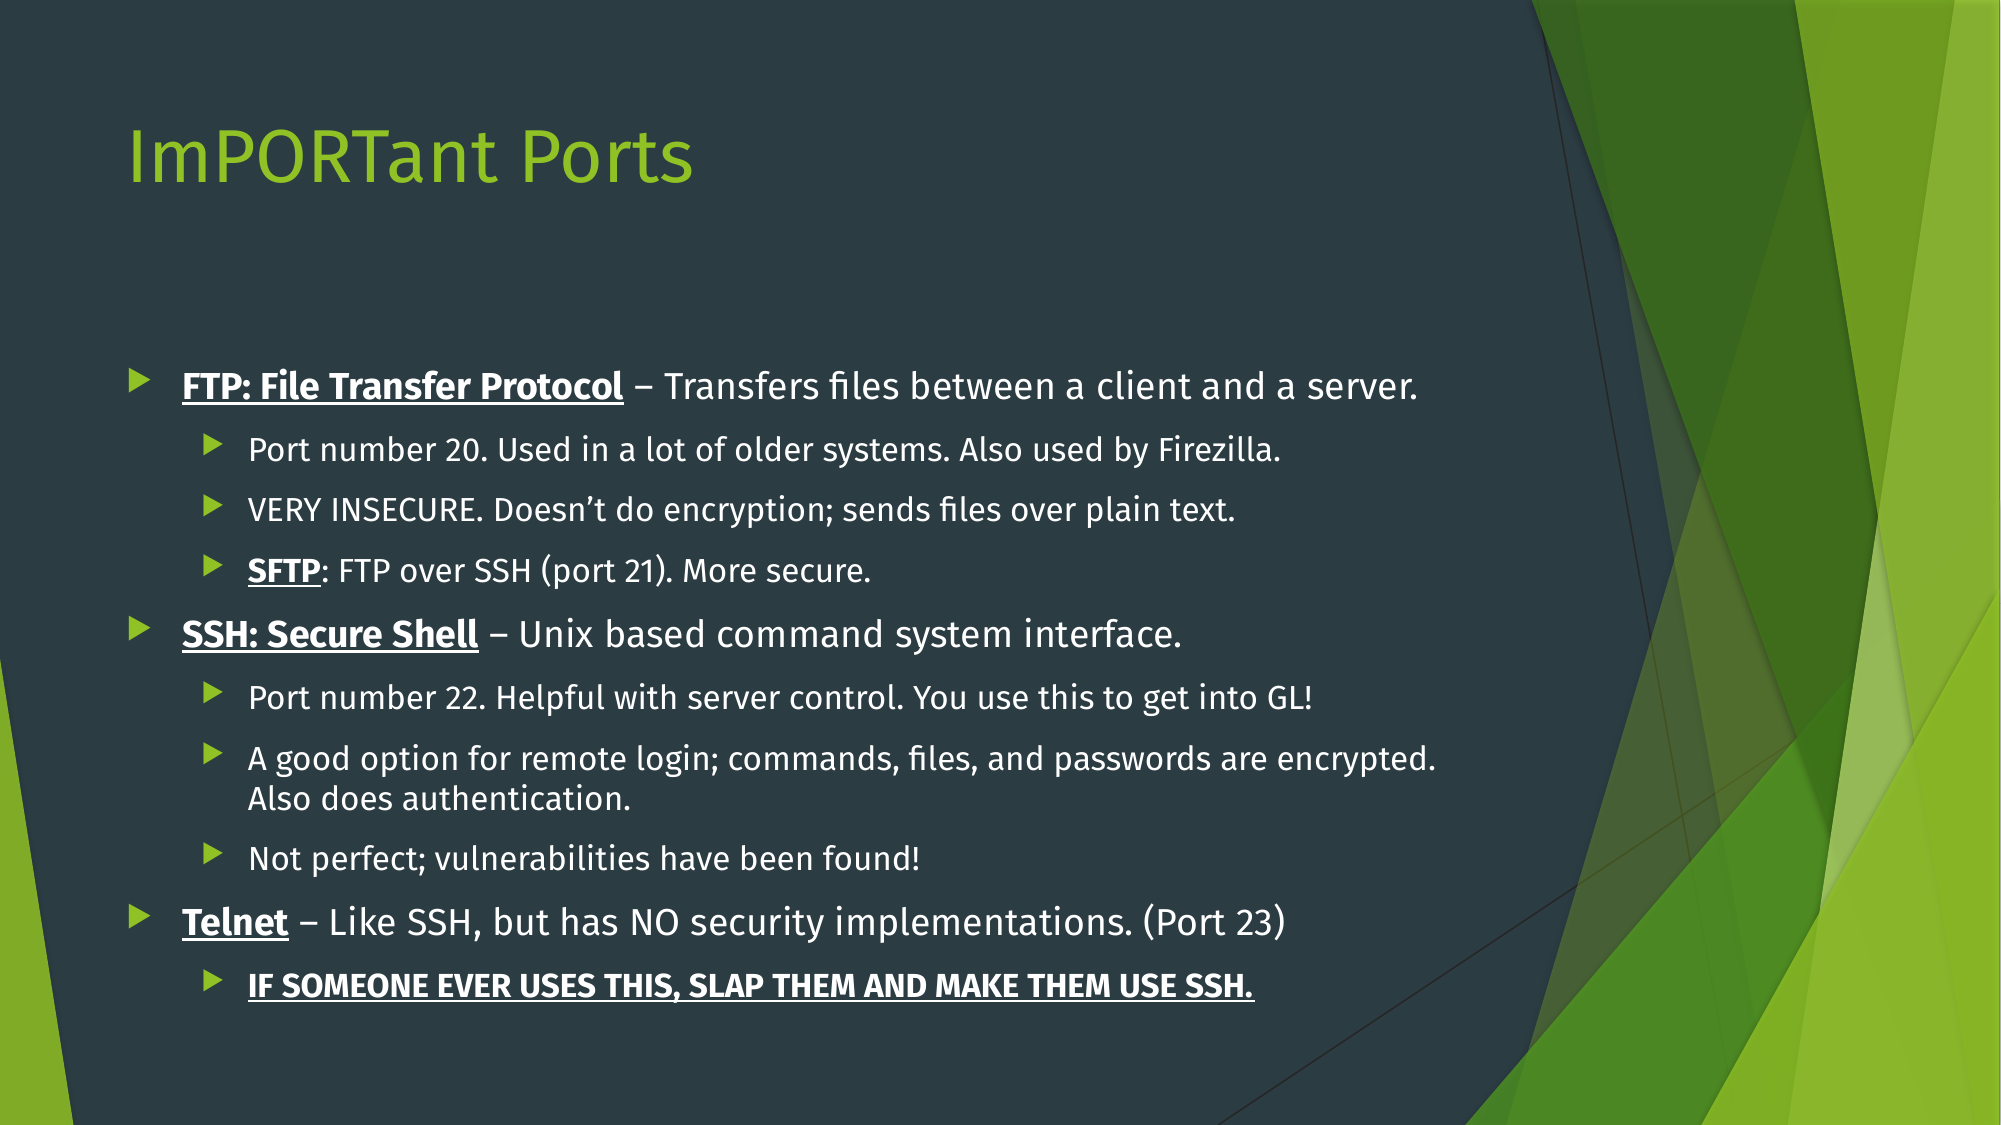

# ImPORTant Ports
FTP: File Transfer Protocol – Transfers files between a client and a server.
Port number 20. Used in a lot of older systems. Also used by Firezilla.
VERY INSECURE. Doesn’t do encryption; sends files over plain text.
SFTP: FTP over SSH (port 21). More secure.
SSH: Secure Shell – Unix based command system interface.
Port number 22. Helpful with server control. You use this to get into GL!
A good option for remote login; commands, files, and passwords are encrypted. Also does authentication.
Not perfect; vulnerabilities have been found!
Telnet – Like SSH, but has NO security implementations. (Port 23)
IF SOMEONE EVER USES THIS, SLAP THEM AND MAKE THEM USE SSH.